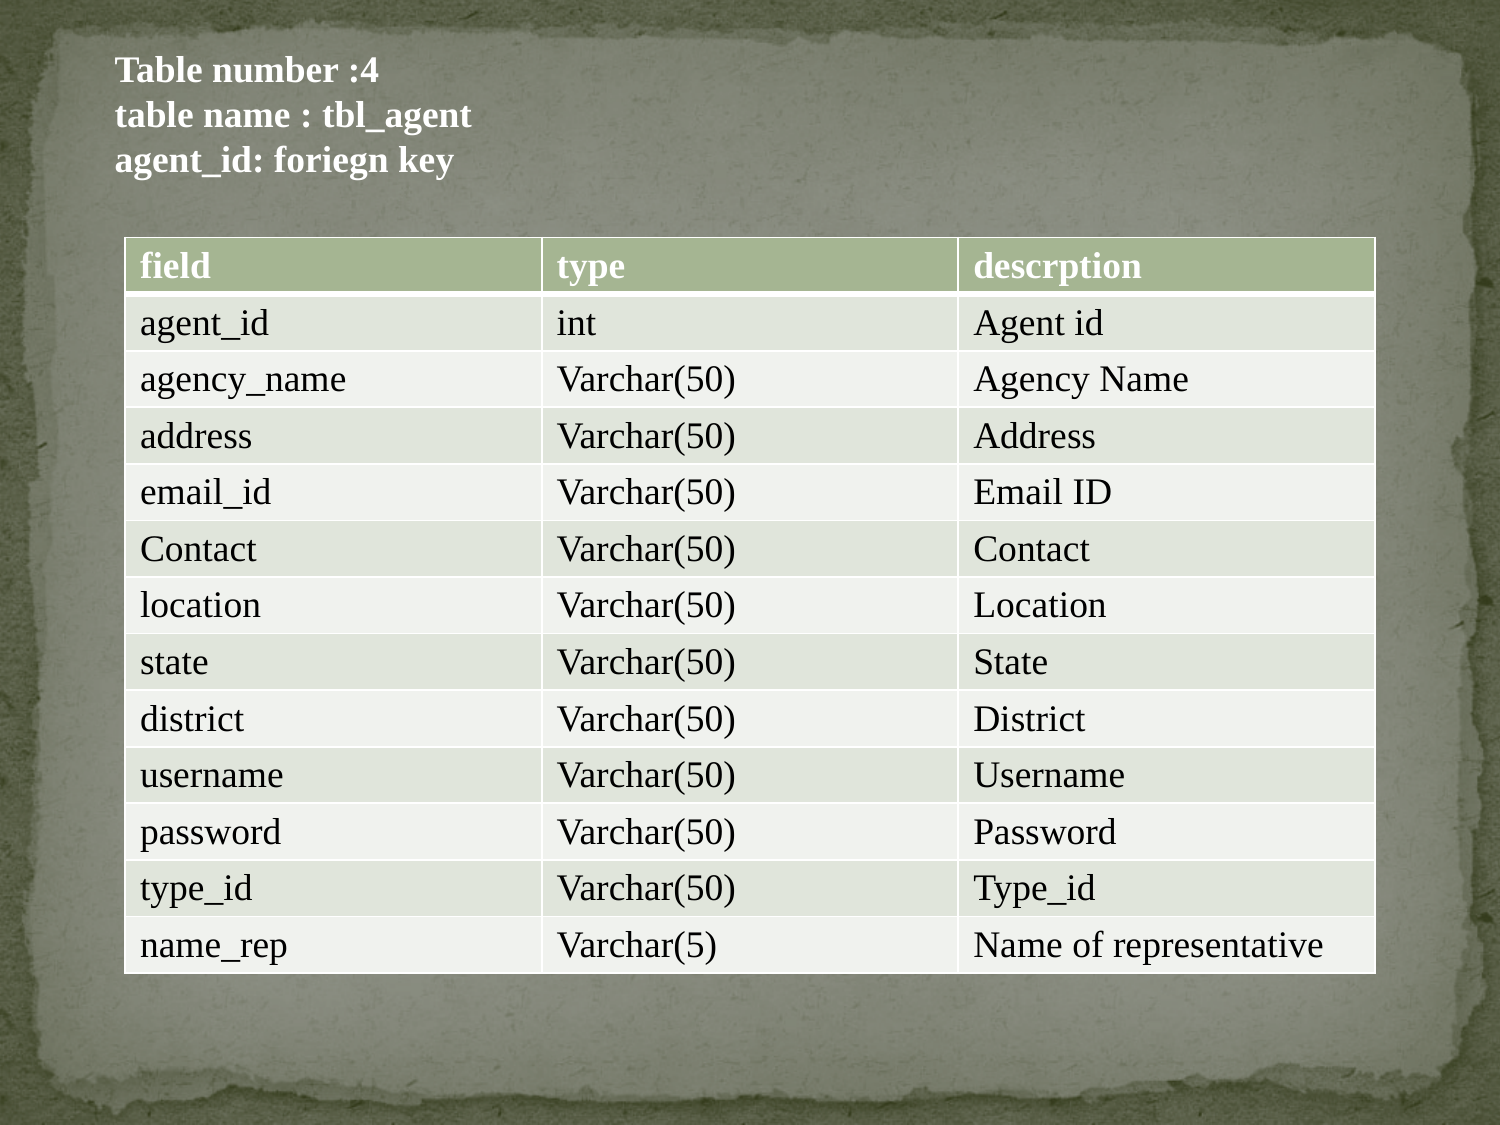

Table number :4
table name : tbl_agent
agent_id: foriegn key
| field | type | descrption |
| --- | --- | --- |
| agent\_id | int | Agent id |
| agency\_name | Varchar(50) | Agency Name |
| address | Varchar(50) | Address |
| email\_id | Varchar(50) | Email ID |
| Contact | Varchar(50) | Contact |
| location | Varchar(50) | Location |
| state | Varchar(50) | State |
| district | Varchar(50) | District |
| username | Varchar(50) | Username |
| password | Varchar(50) | Password |
| type\_id | Varchar(50) | Type\_id |
| name\_rep | Varchar(5) | Name of representative |